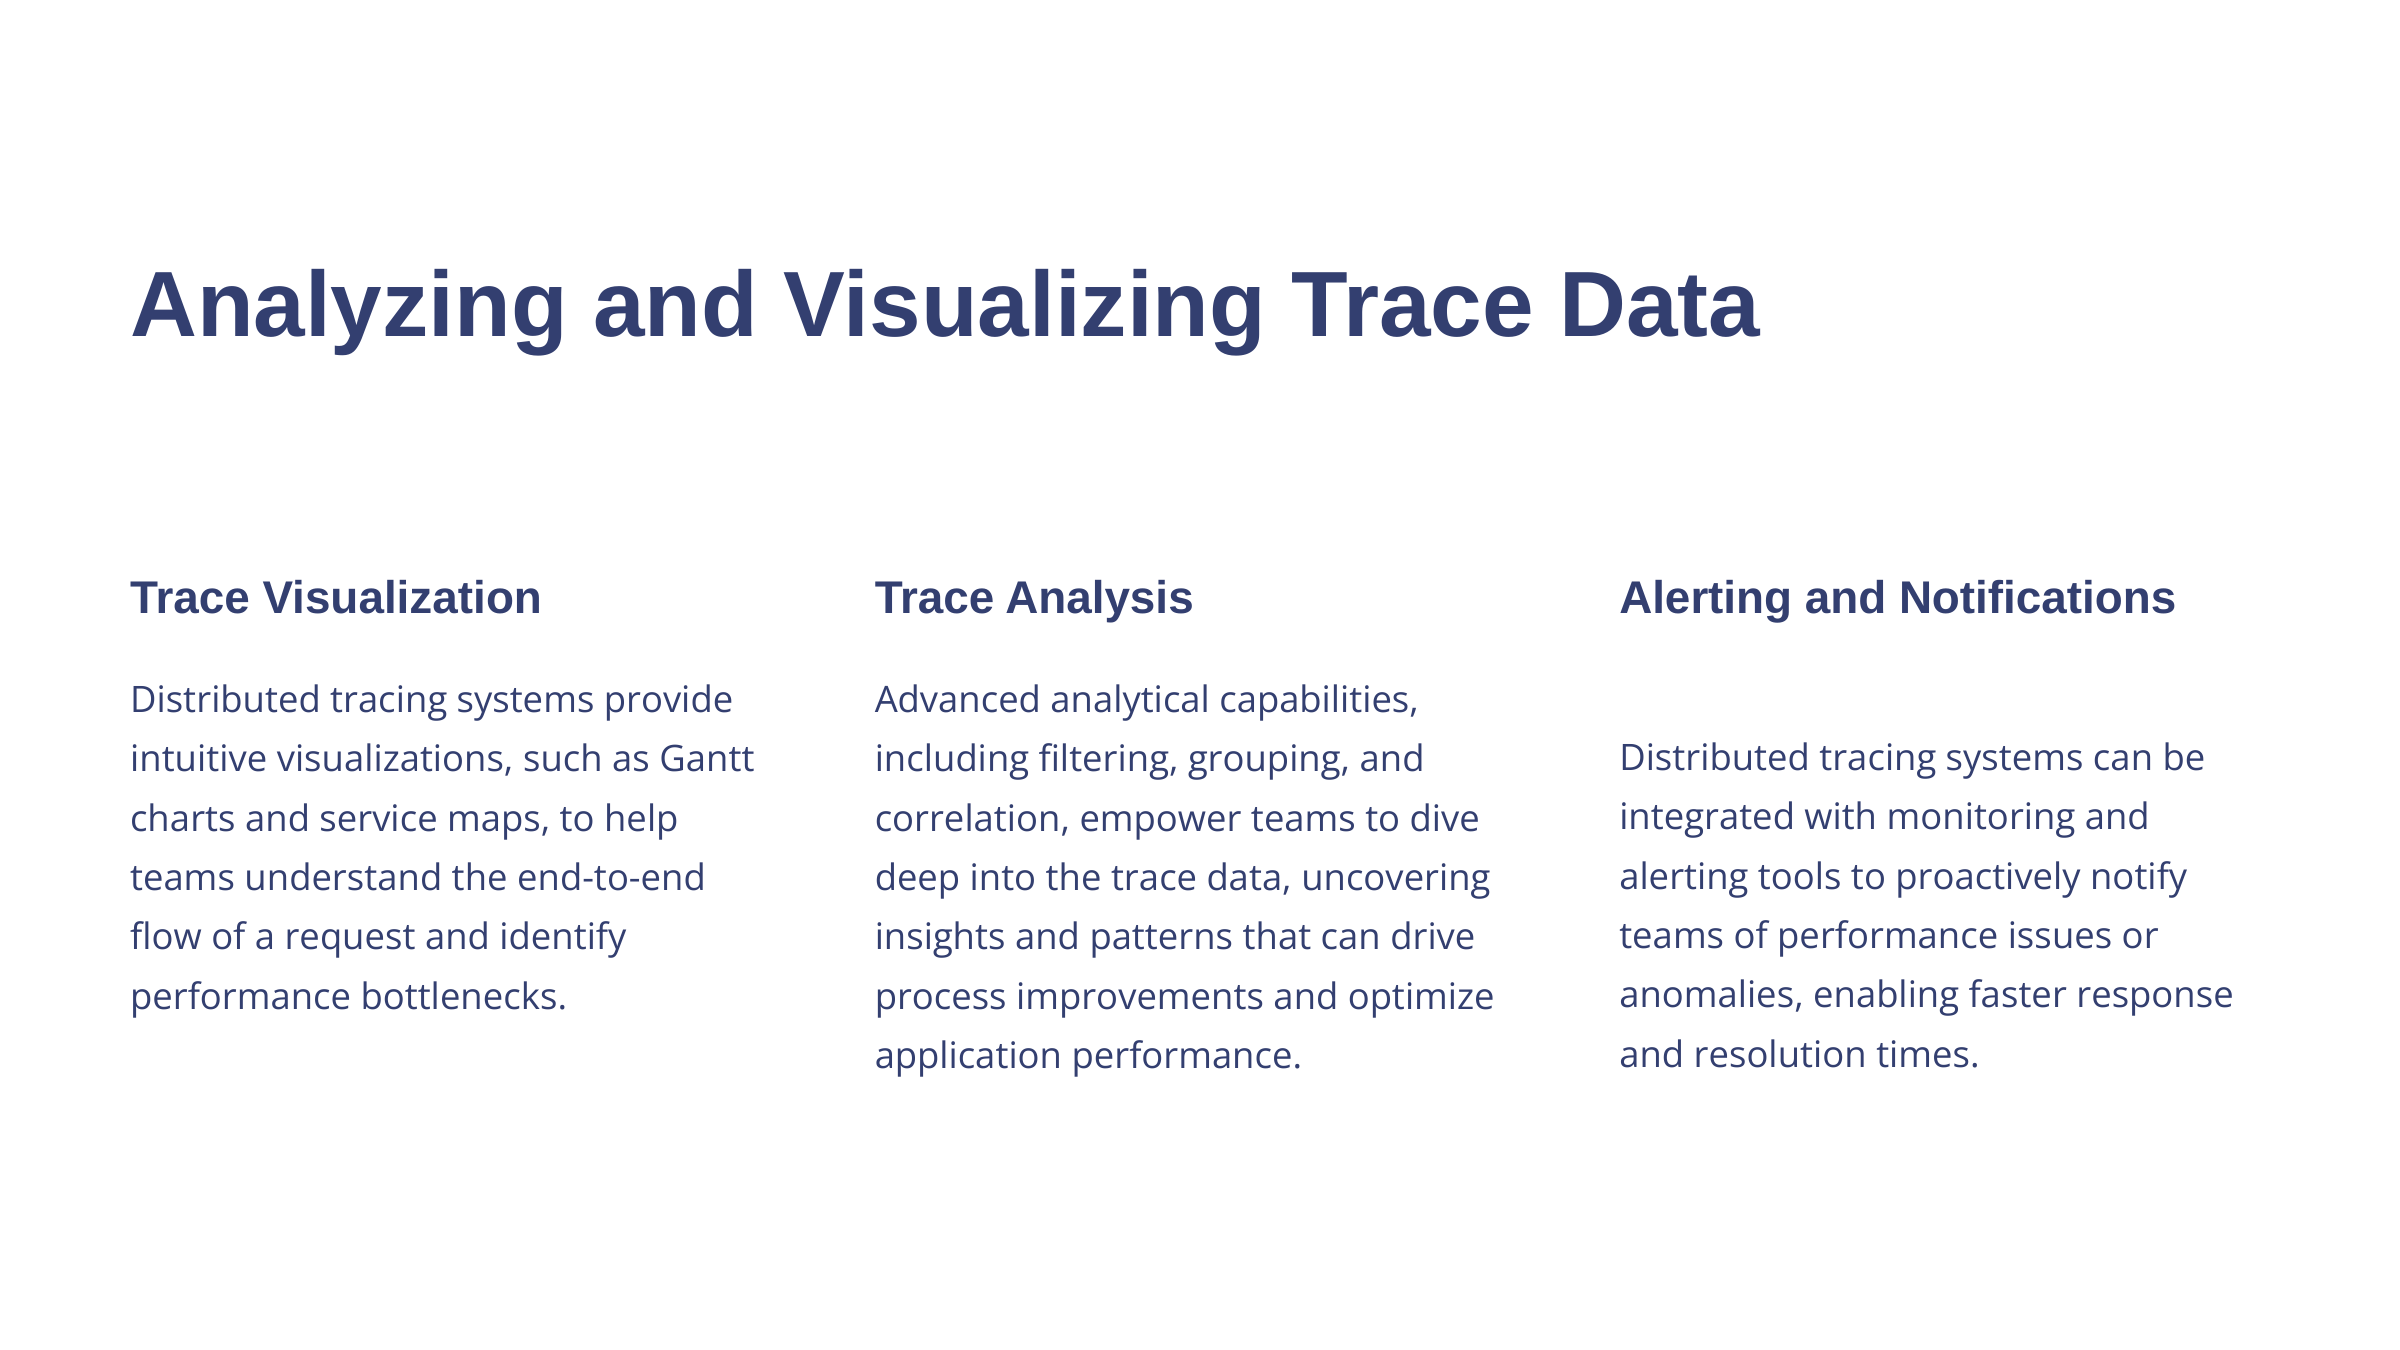

Analyzing and Visualizing Trace Data
Trace Visualization
Trace Analysis
Alerting and Notifications
Distributed tracing systems provide intuitive visualizations, such as Gantt charts and service maps, to help teams understand the end-to-end flow of a request and identify performance bottlenecks.
Advanced analytical capabilities, including filtering, grouping, and correlation, empower teams to dive deep into the trace data, uncovering insights and patterns that can drive process improvements and optimize application performance.
Distributed tracing systems can be integrated with monitoring and alerting tools to proactively notify teams of performance issues or anomalies, enabling faster response and resolution times.